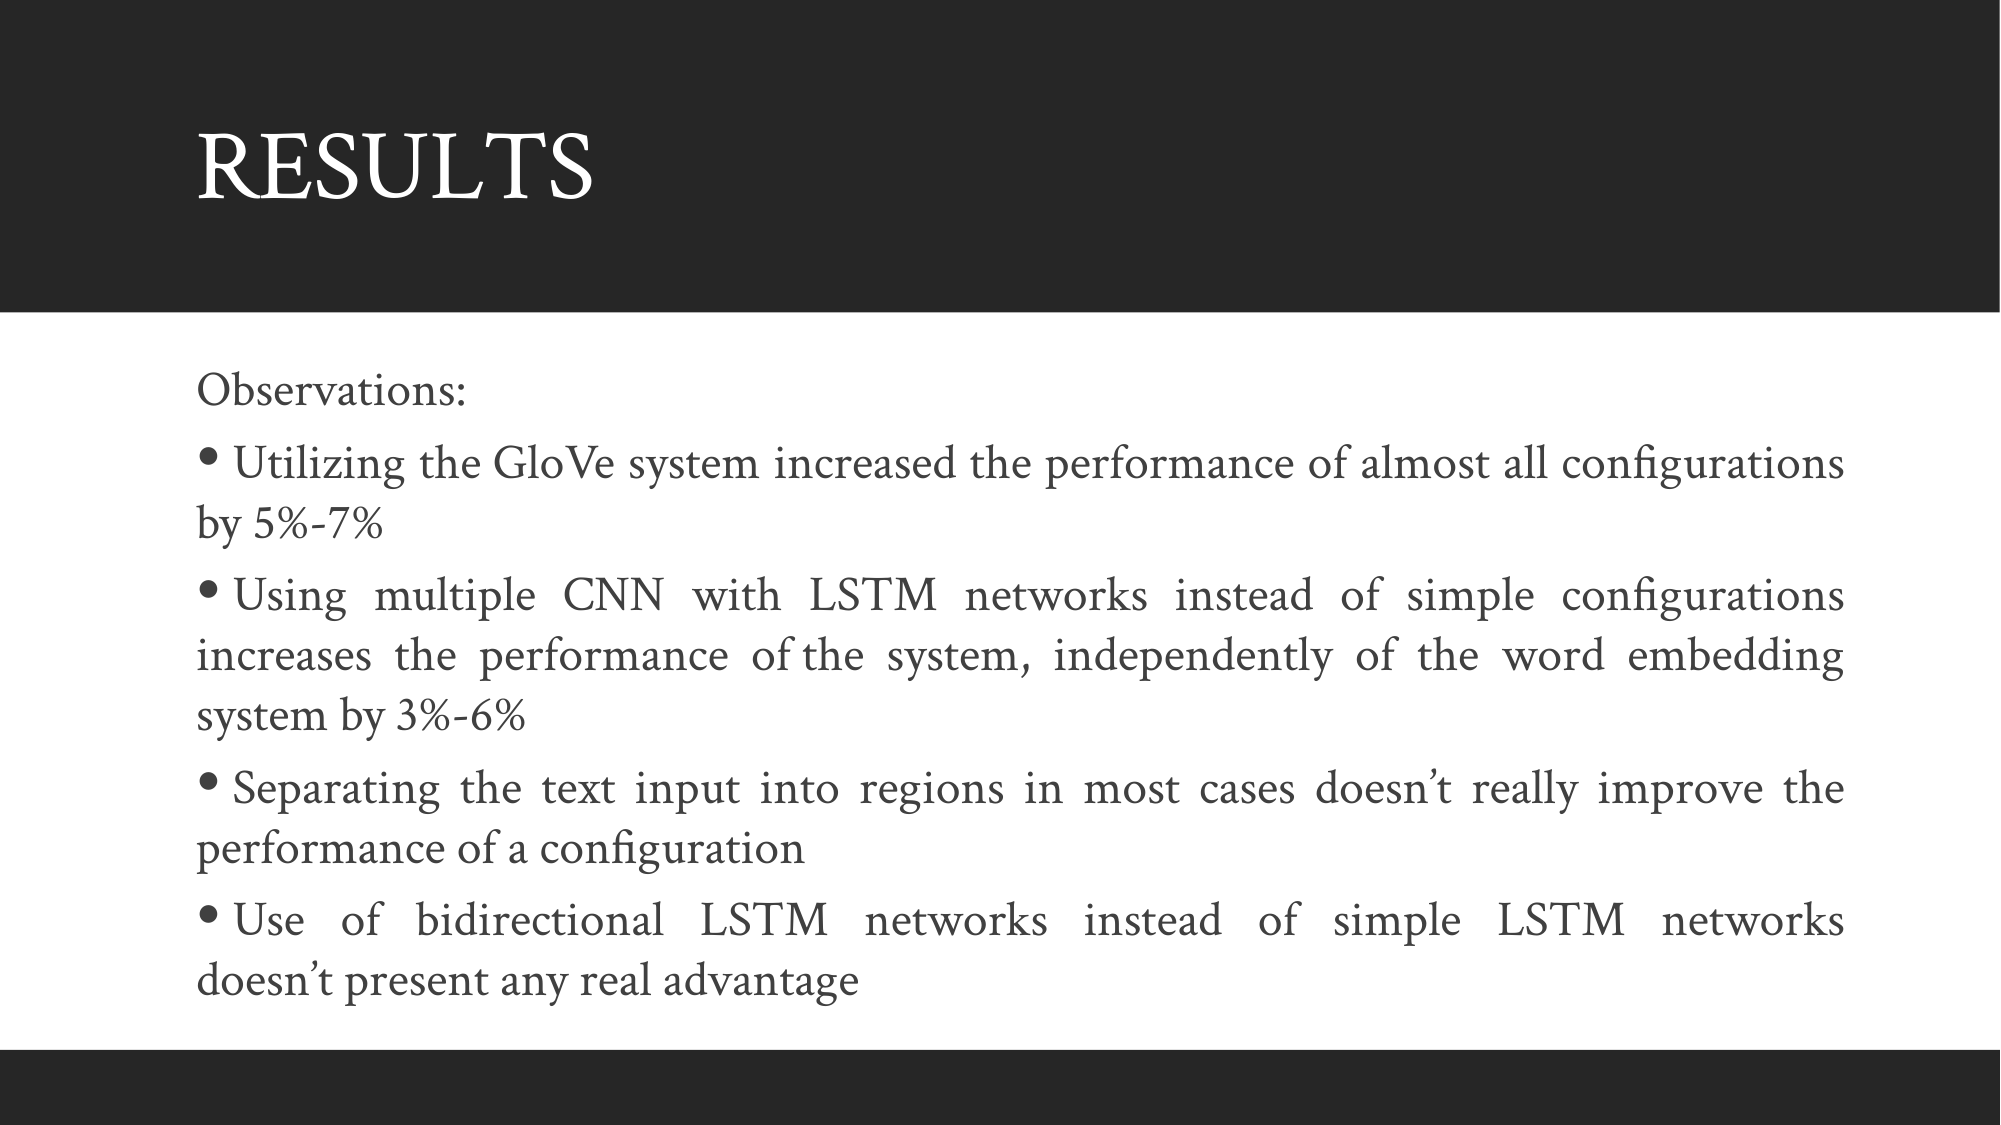

# RESULTS
Observations:
 Utilizing the GloVe system increased the performance of almost all configurations by 5%-7%
 Using multiple CNN with LSTM networks instead of simple configurations increases the performance of the system, independently of the word embedding system by 3%-6%
 Separating the text input into regions in most cases doesn’t really improve the performance of a configuration
 Use of bidirectional LSTM networks instead of simple LSTM networks doesn’t present any real advantage